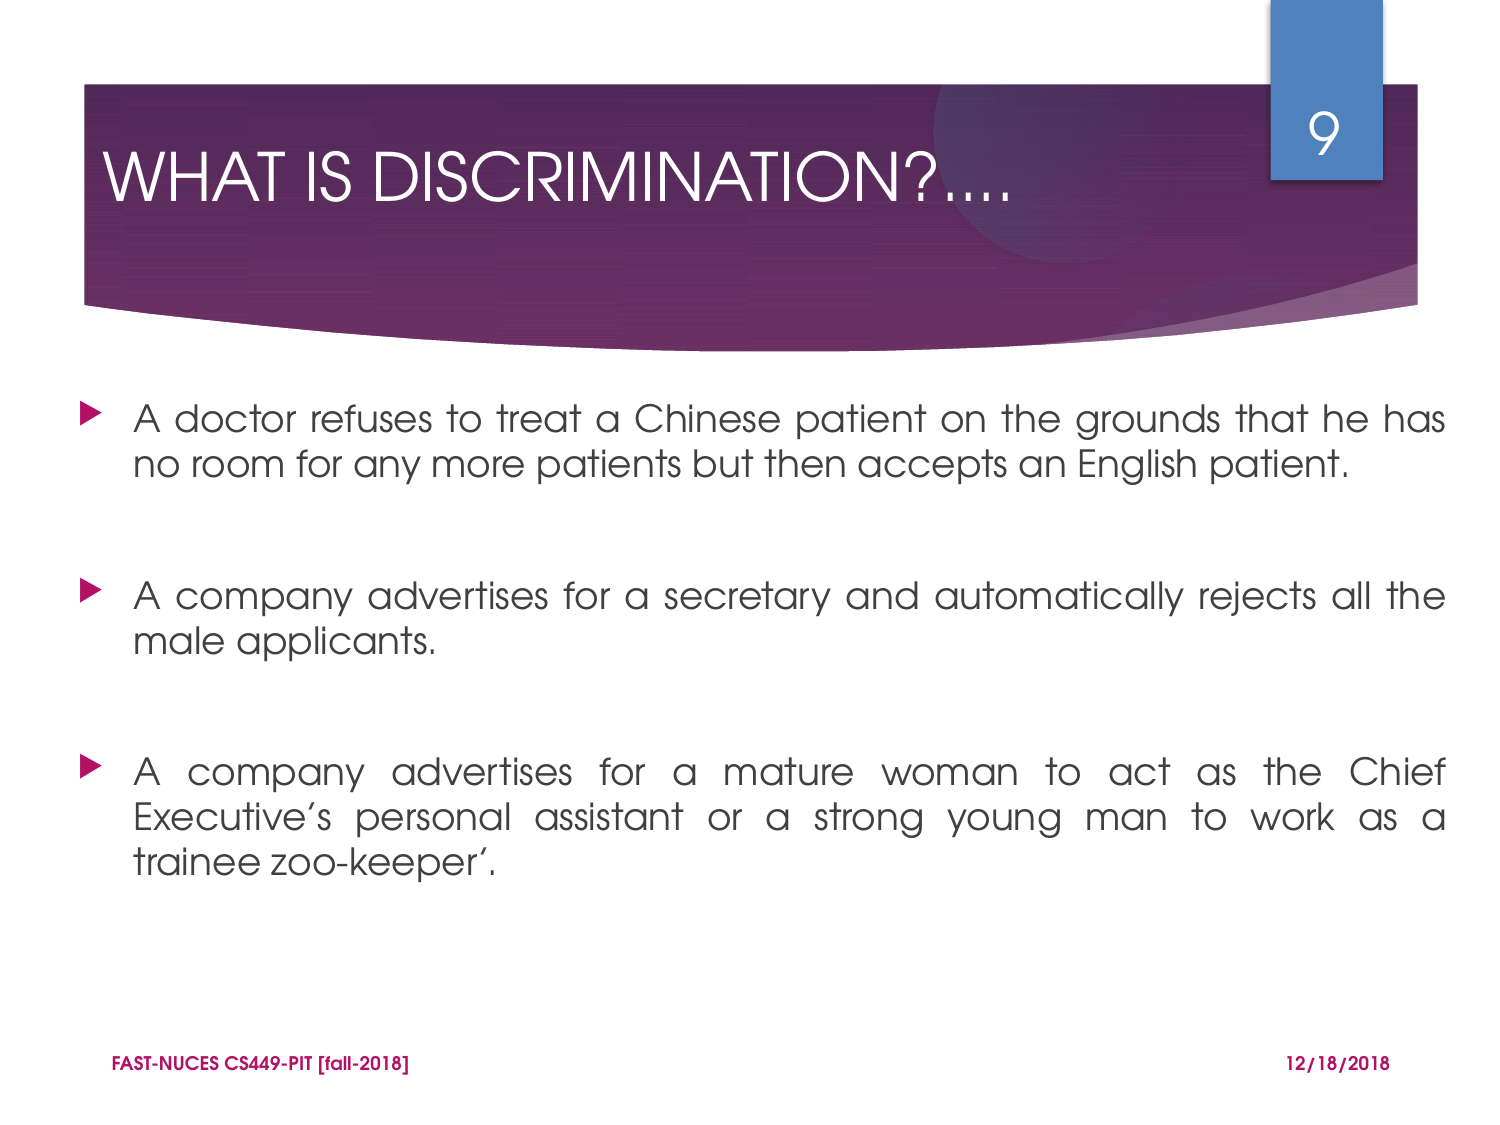

9
WHAT IS DISCRIMINATION?....
A doctor refuses to treat a Chinese patient on the grounds that he has no room for any more patients but then accepts an English patient.

A company advertises for a secretary and automatically rejects all the male applicants.

A company advertises for a mature woman to act as the Chief Executive’s personal assistant or a strong young man to work as a trainee zoo-keeper’.
FAST-NUCES CS449-PIT [fall-2018]
12/18/2018